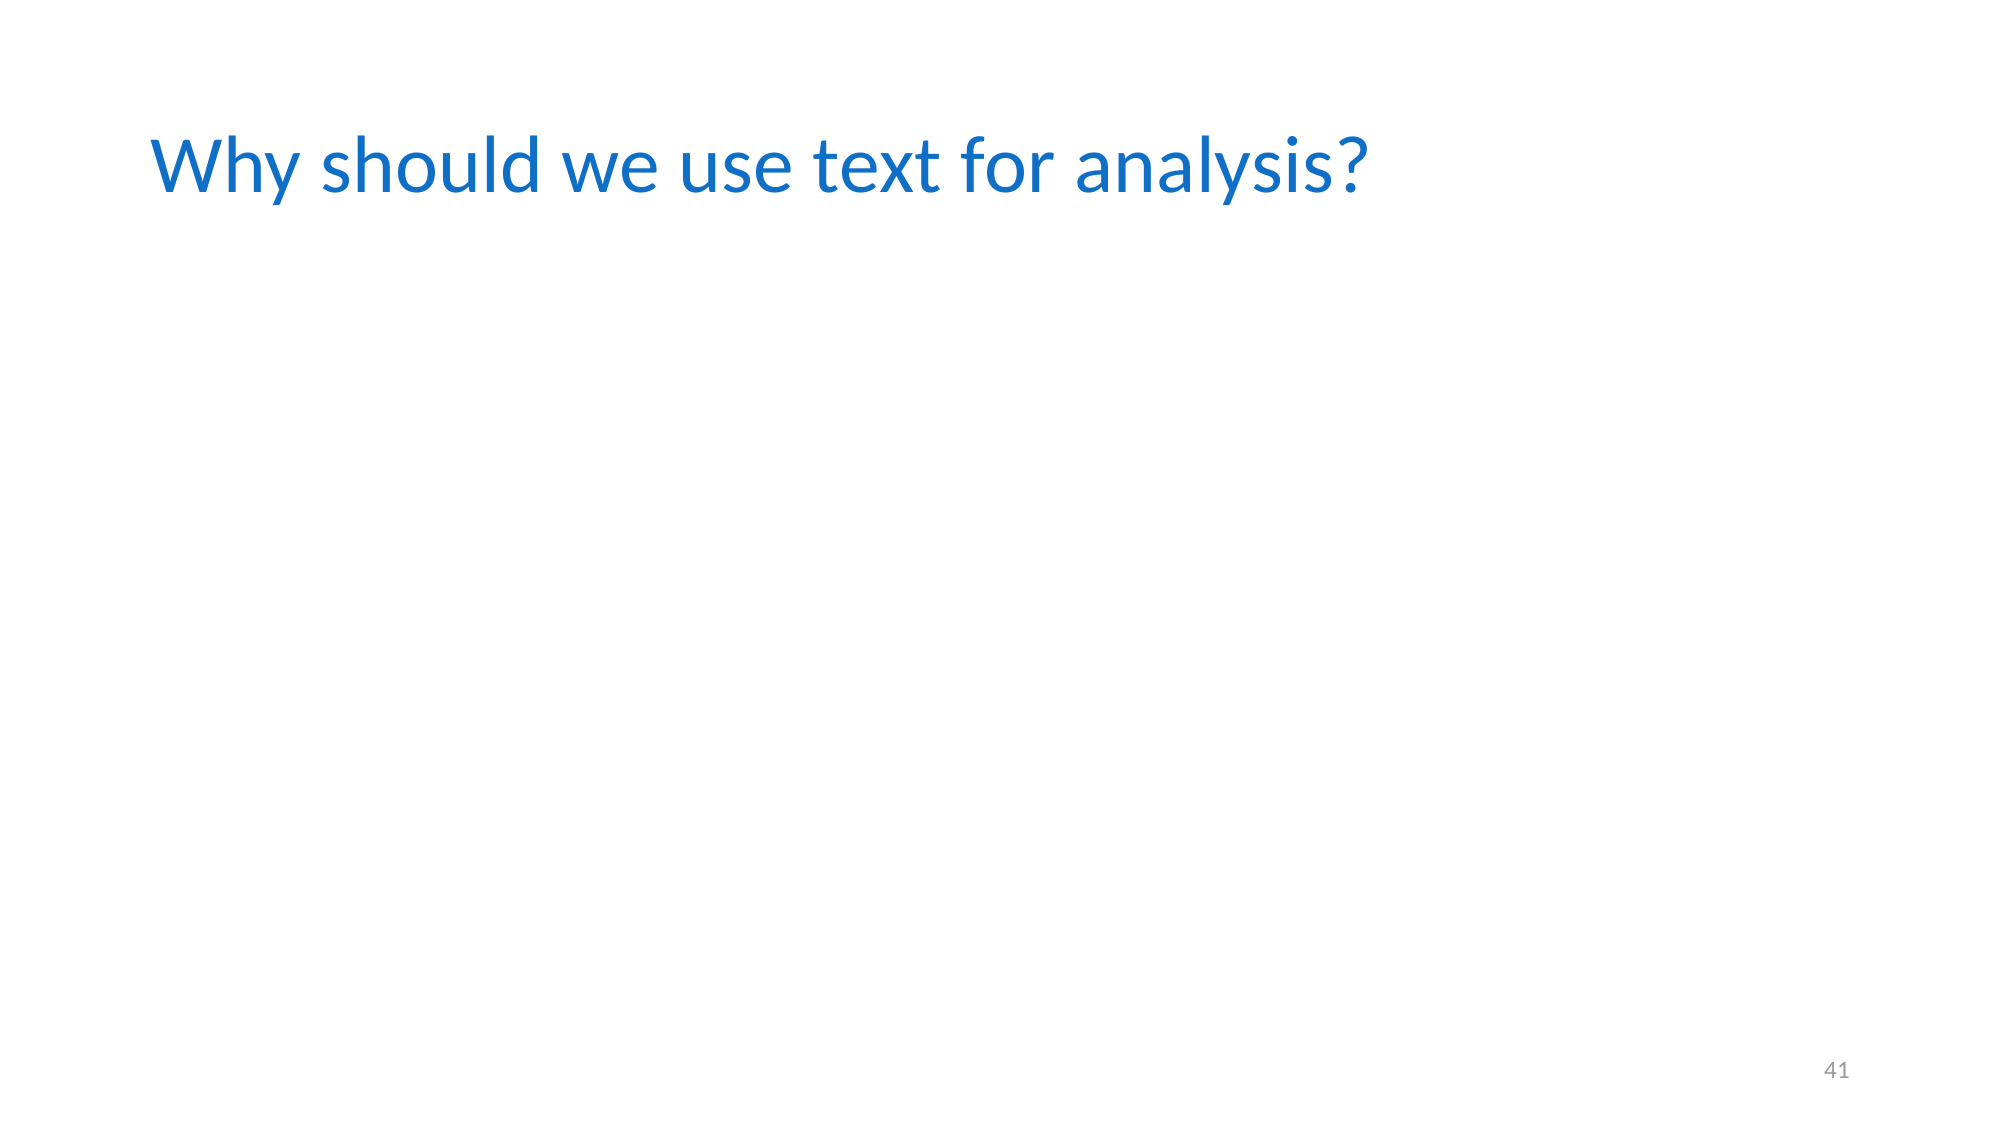

Why should we use text for analysis?
41